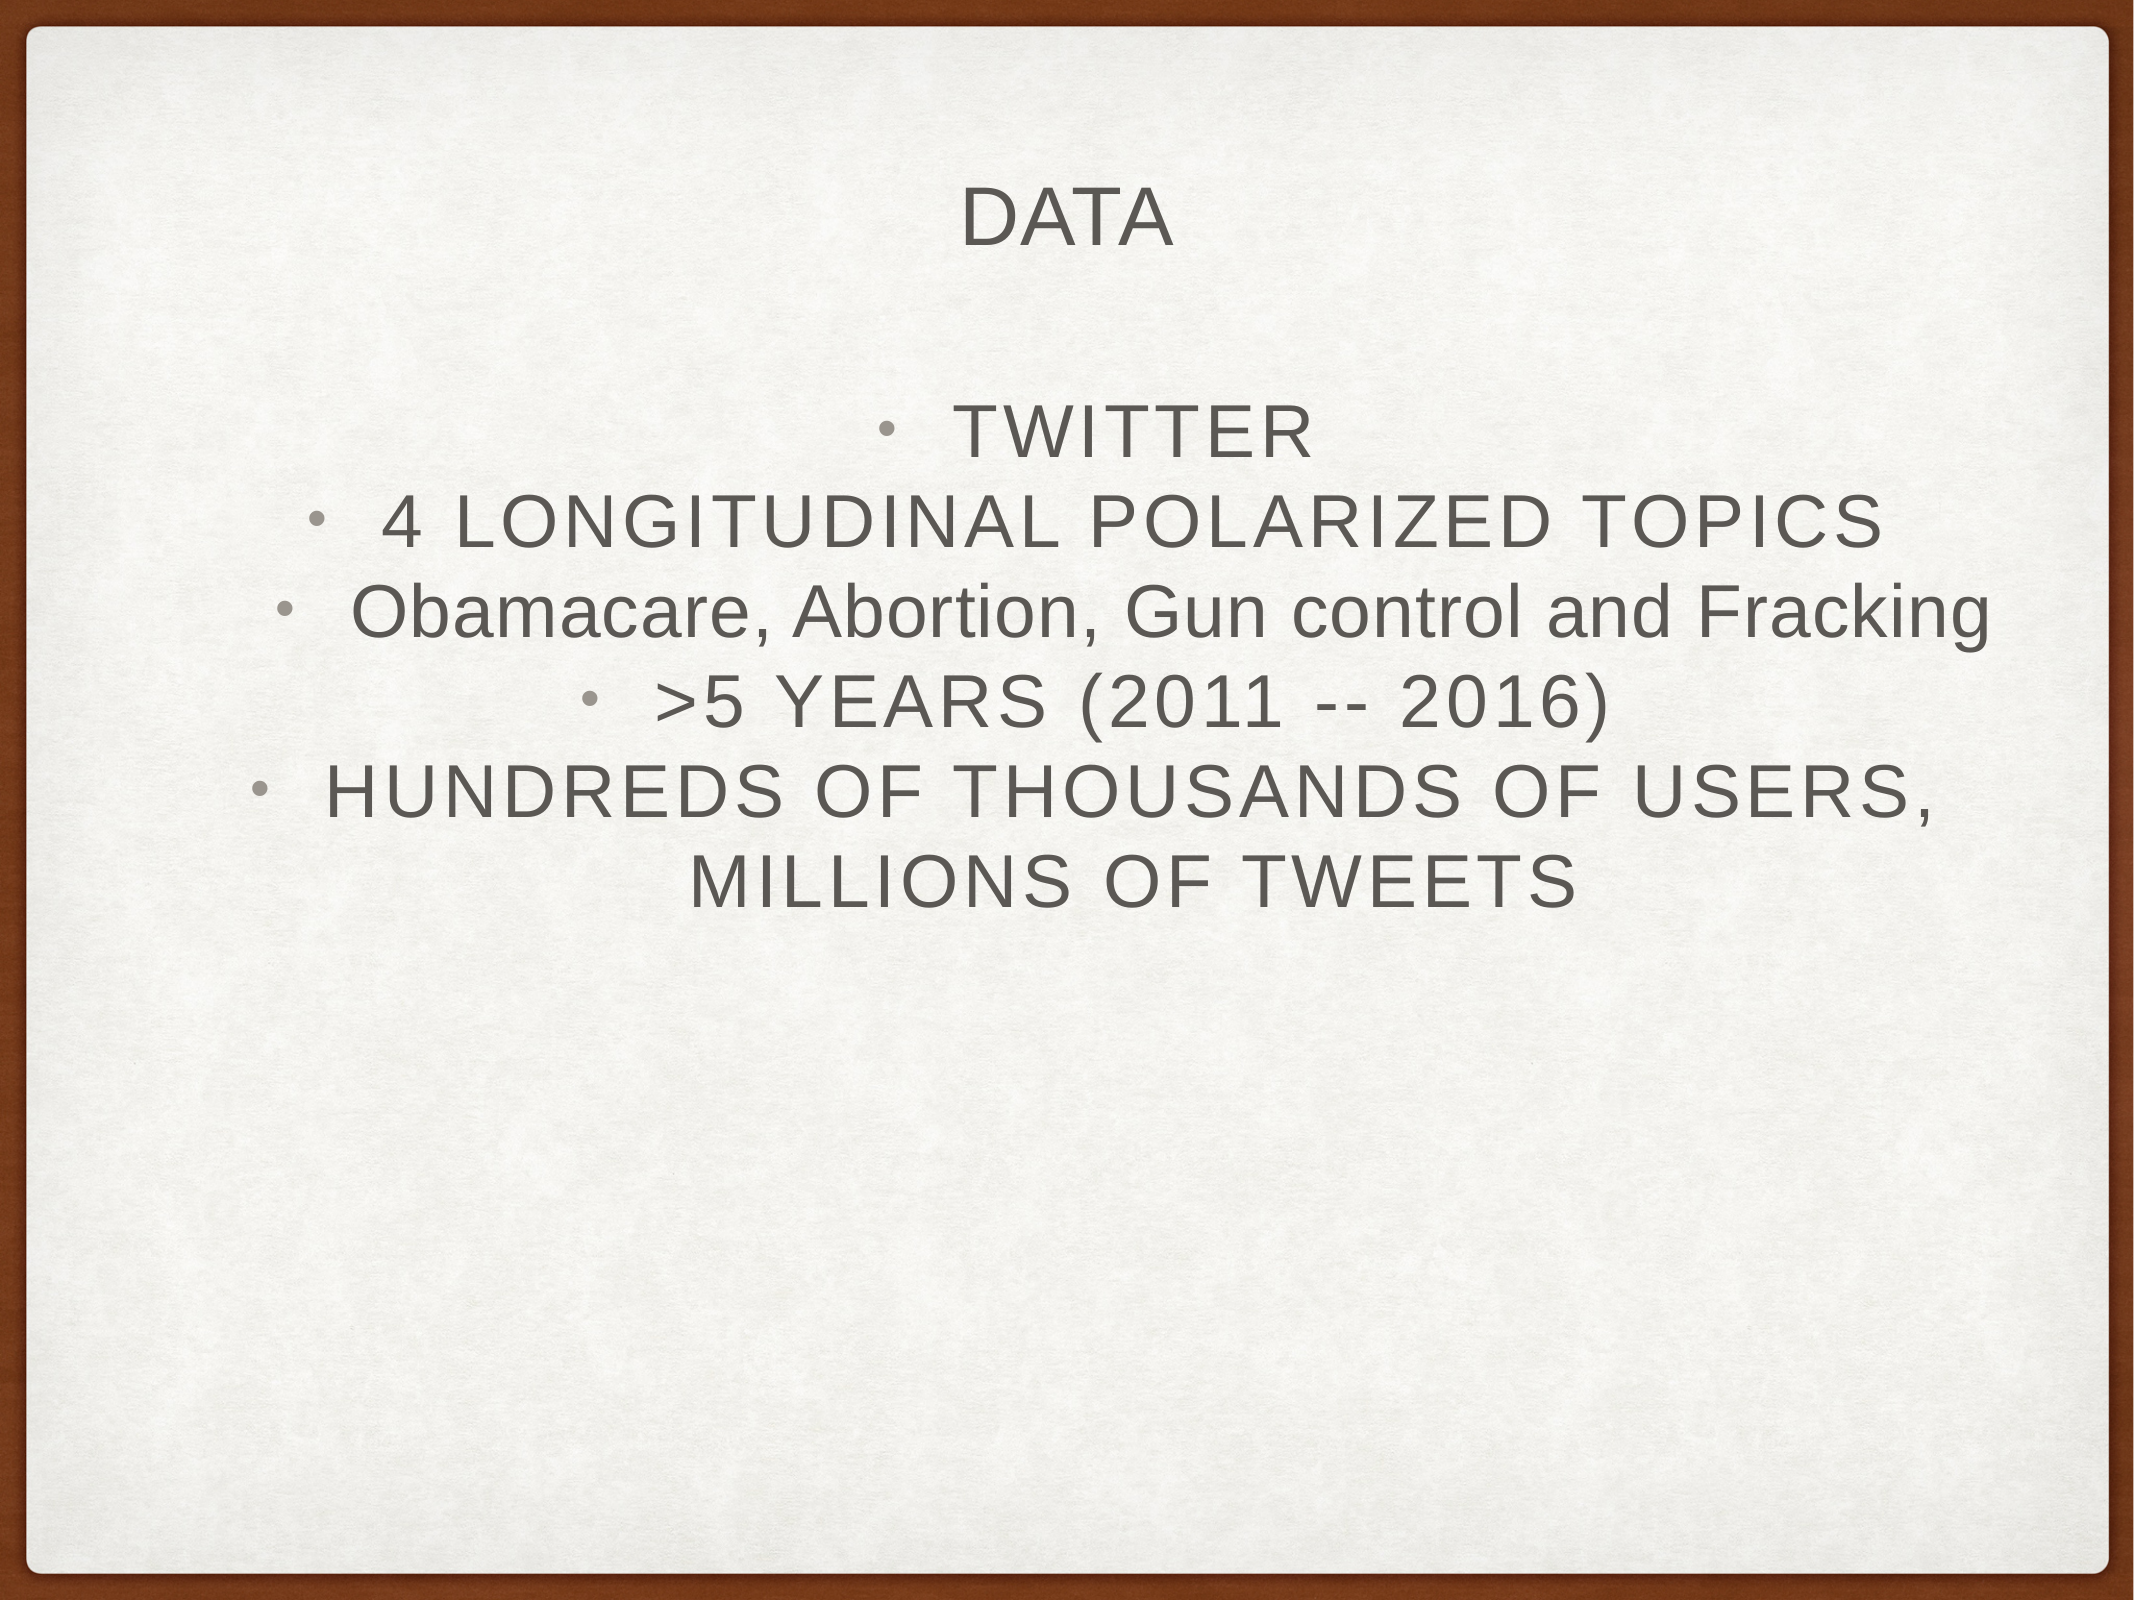

# Data
Twitter
4 longitudinal polarized topics
Obamacare, Abortion, Gun control and Fracking
>5 years (2011 -- 2016)
Hundreds of thousands of users, millions of tweets